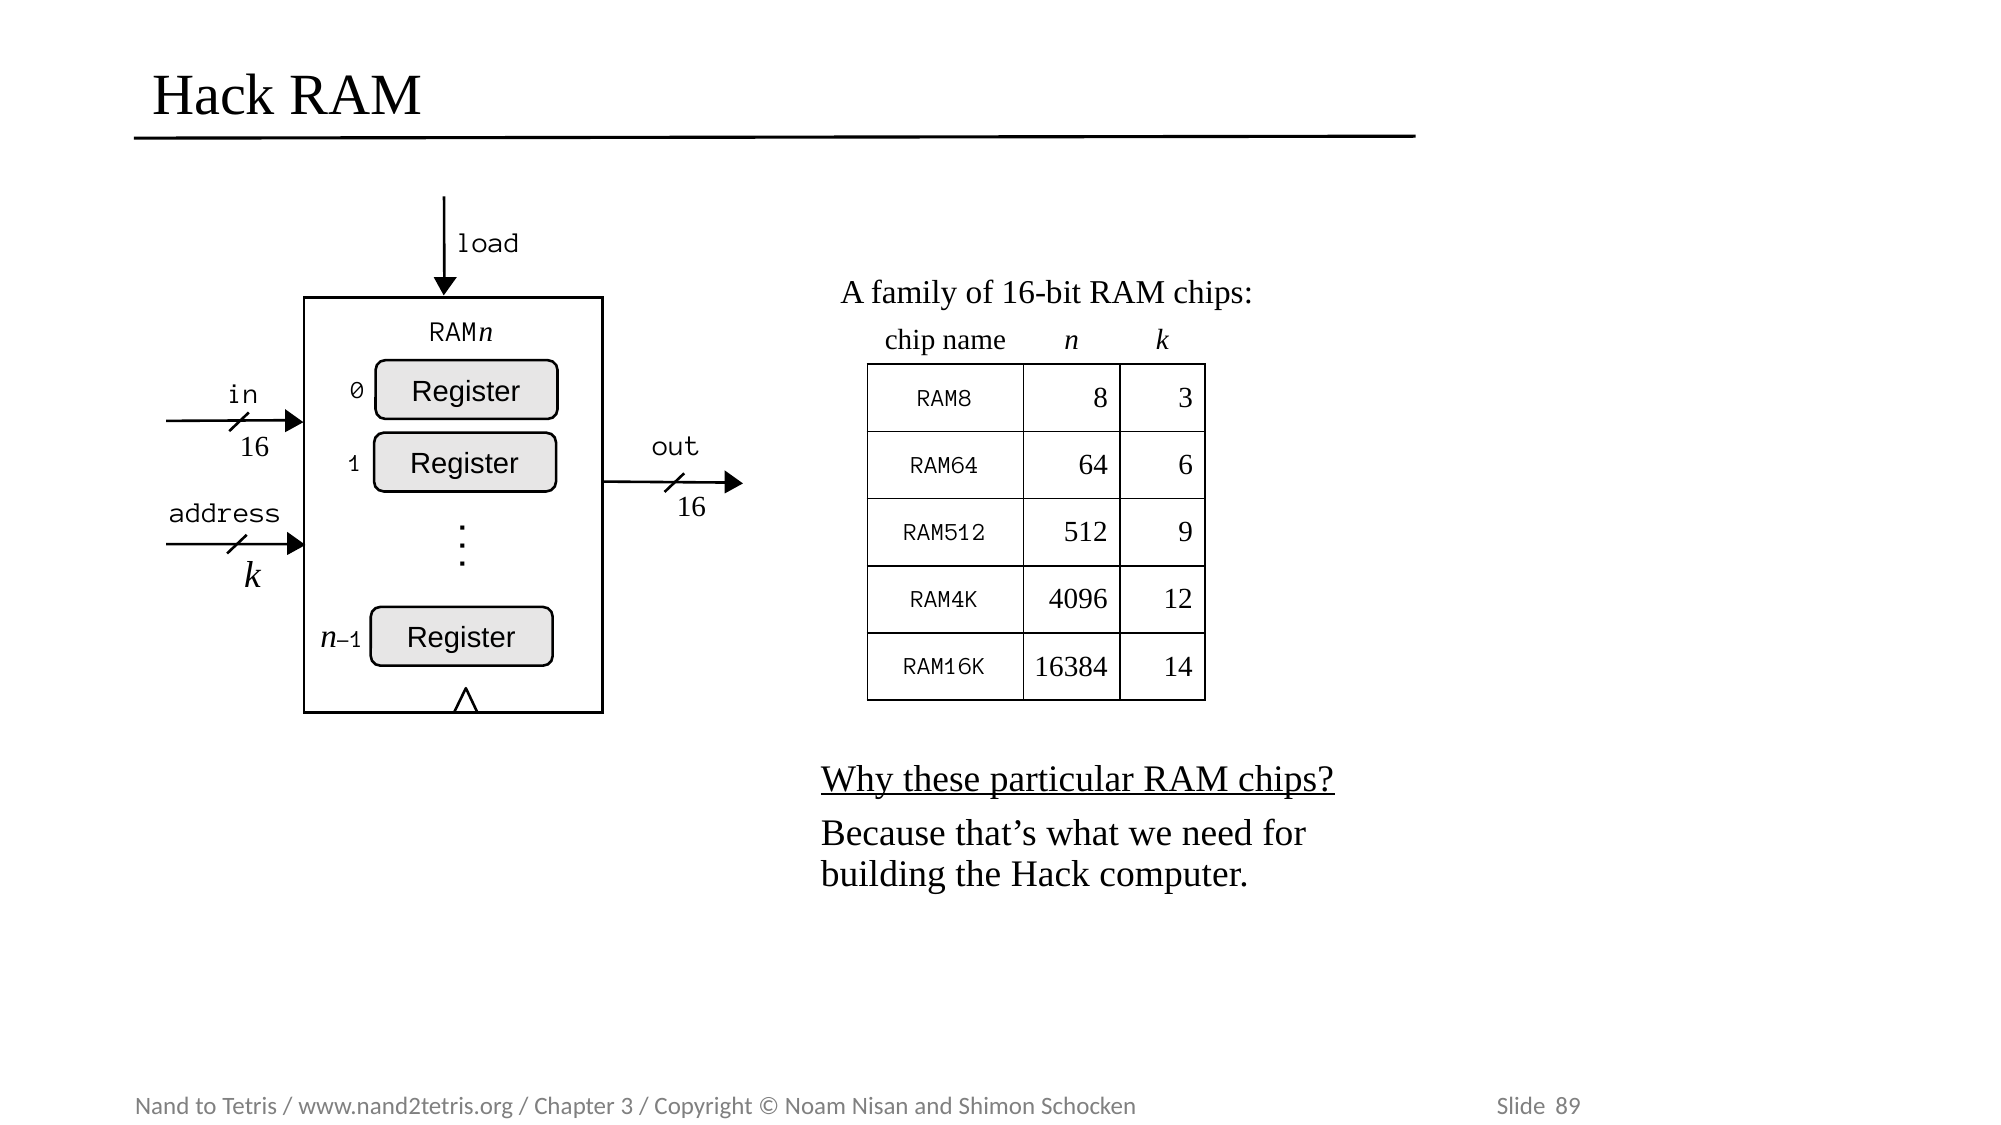

# Hack RAM

load

RAMn

Register
0
in

out
16

Register
1

16
address

k
...

n-1
Register

A family of 16-bit RAM chips:
| chip name | n | k |
| --- | --- | --- |
| RAM8 | 8 | 3 |
| RAM64 | 64 | 6 |
| RAM512 | 512 | 9 |
| RAM4K | 4096 | 12 |
| RAM16K | 16384 | 14 |
Why these particular RAM chips?
Because that’s what we need for building the Hack computer.